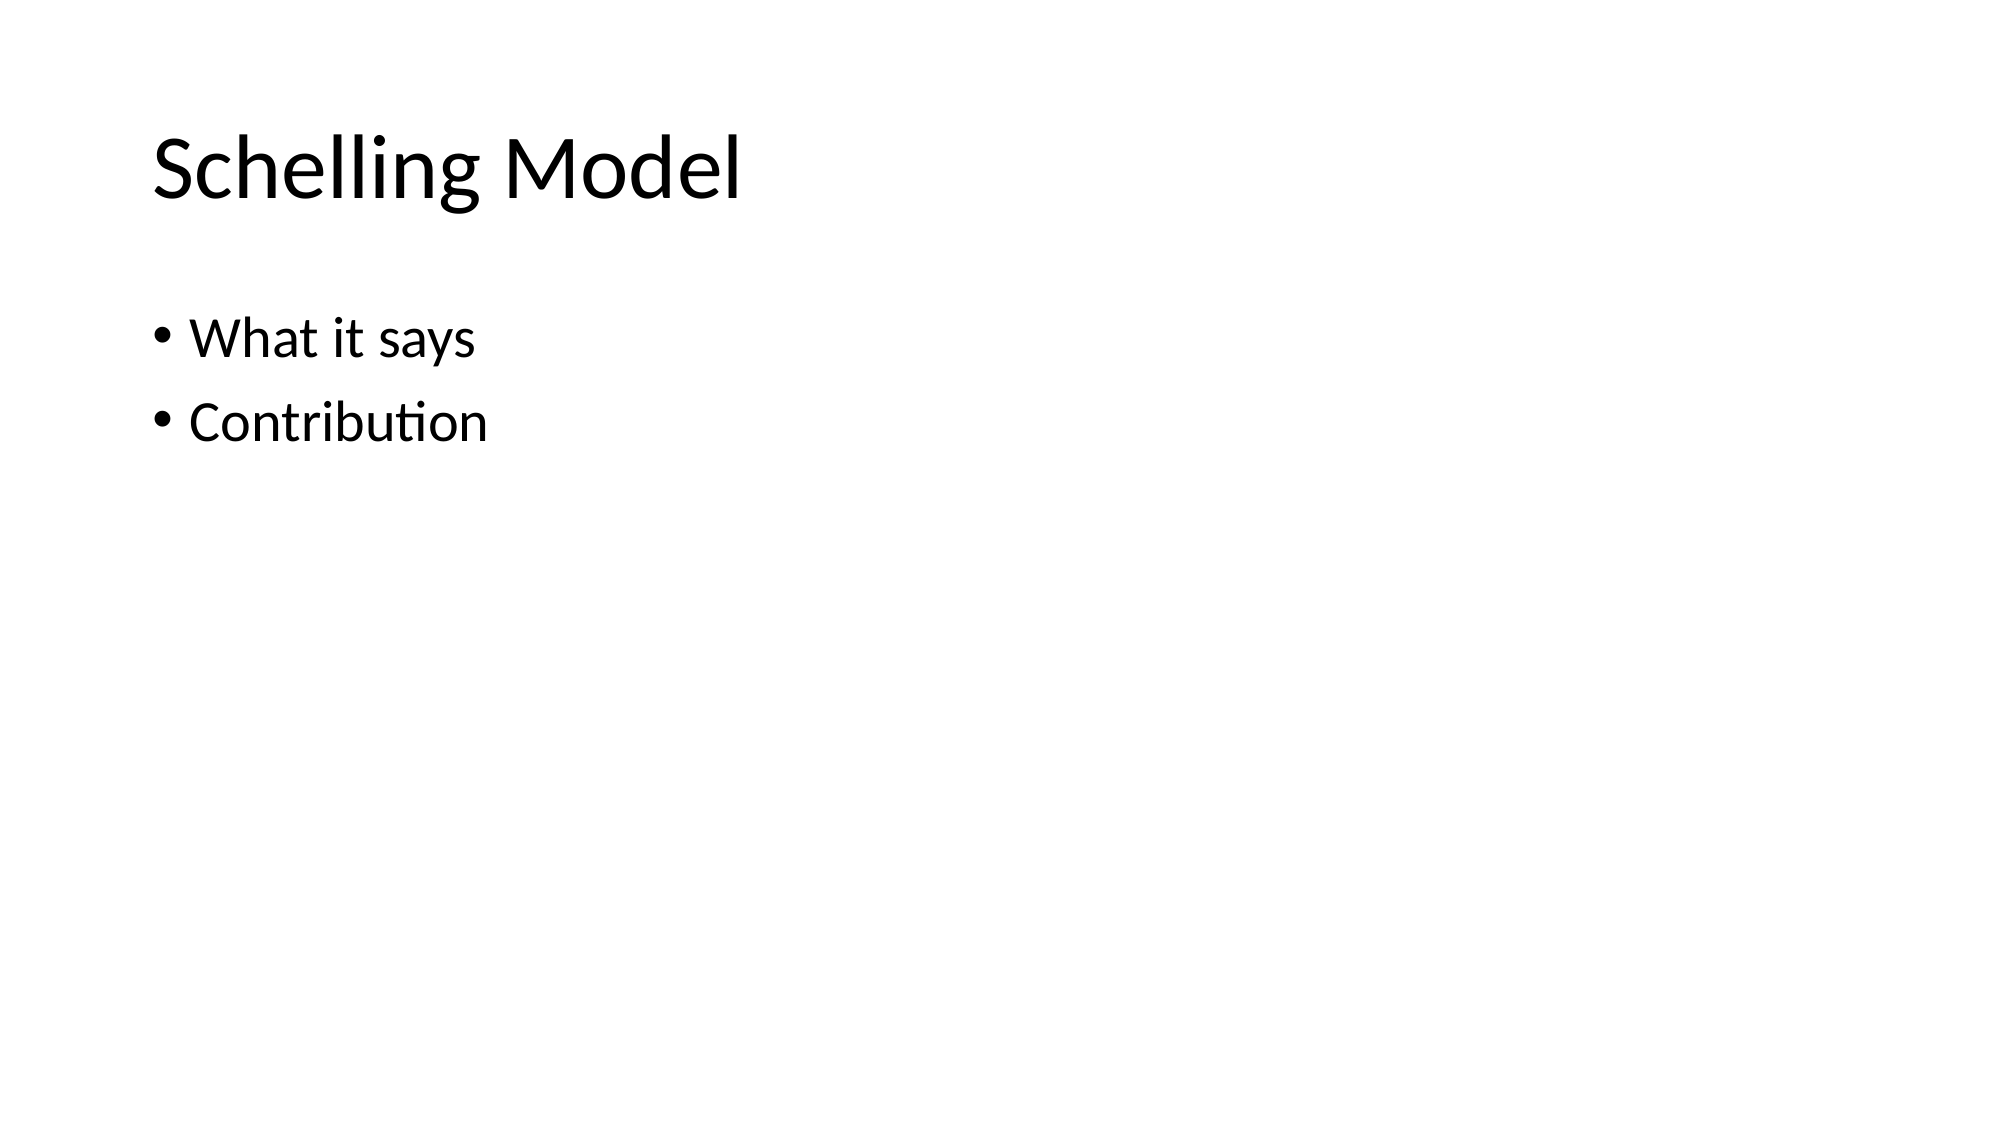

# Schelling Model
What it says
Contribution